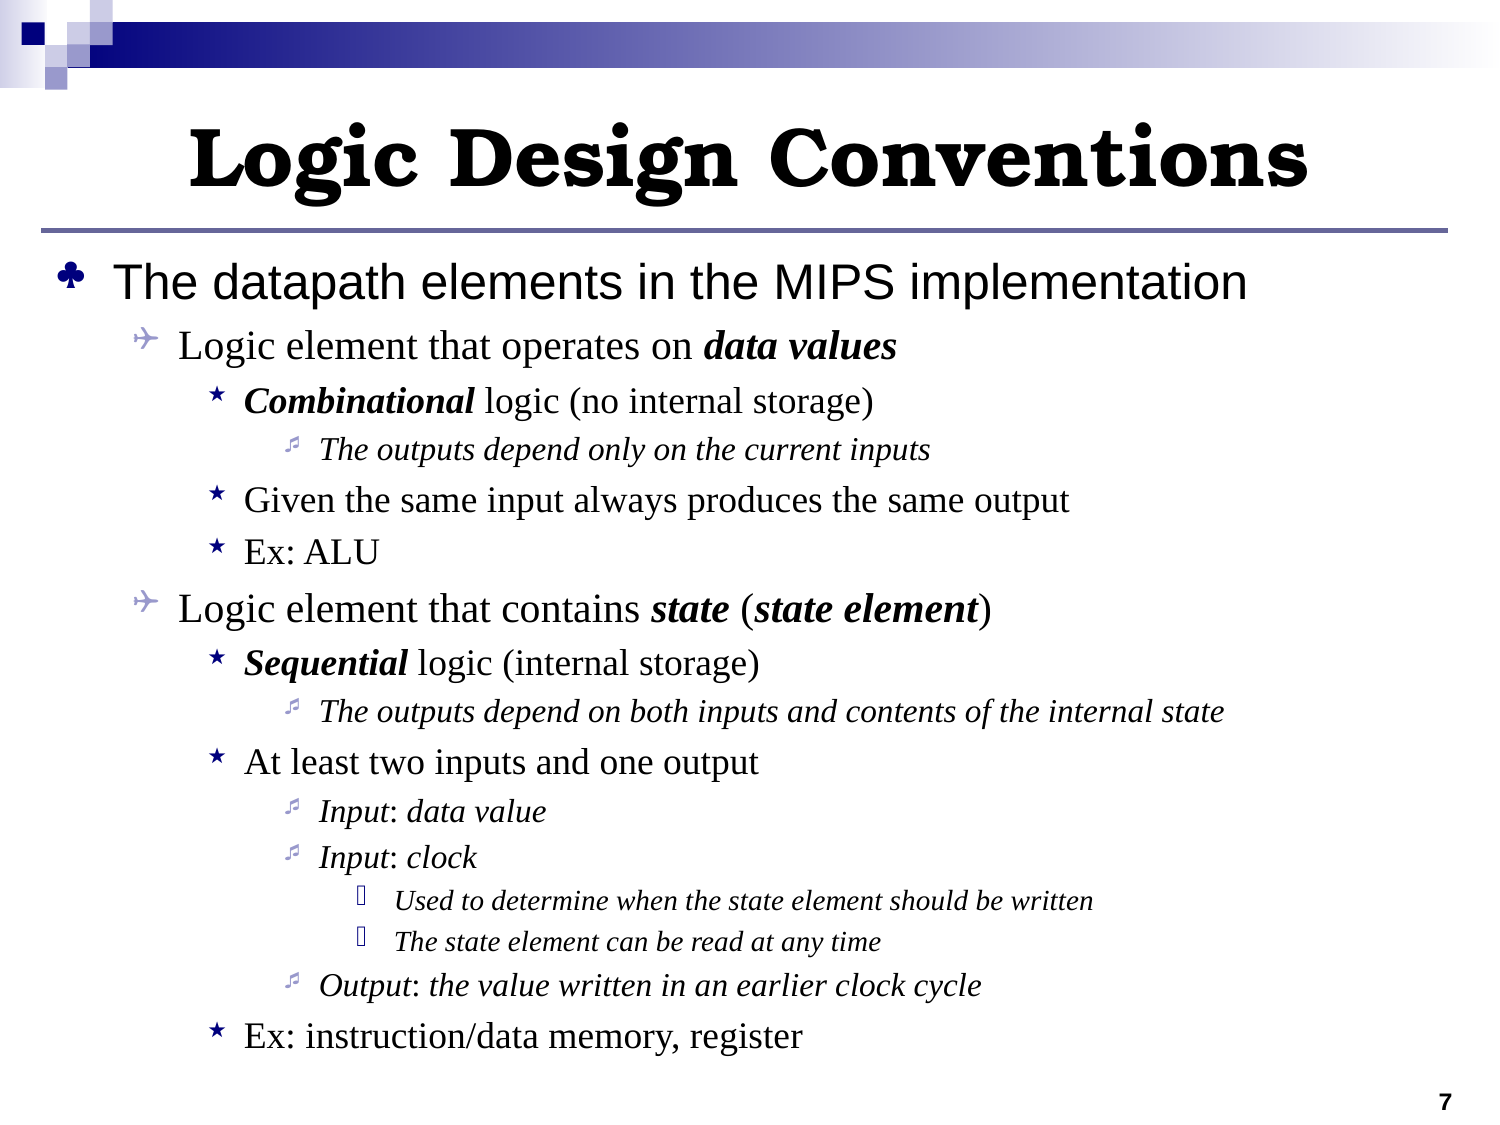

# Logic Design Conventions
The datapath elements in the MIPS implementation
Logic element that operates on data values
Combinational logic (no internal storage)
The outputs depend only on the current inputs
Given the same input always produces the same output
Ex: ALU
Logic element that contains state (state element)
Sequential logic (internal storage)
The outputs depend on both inputs and contents of the internal state
At least two inputs and one output
Input: data value
Input: clock
Used to determine when the state element should be written
The state element can be read at any time
Output: the value written in an earlier clock cycle
Ex: instruction/data memory, register
7